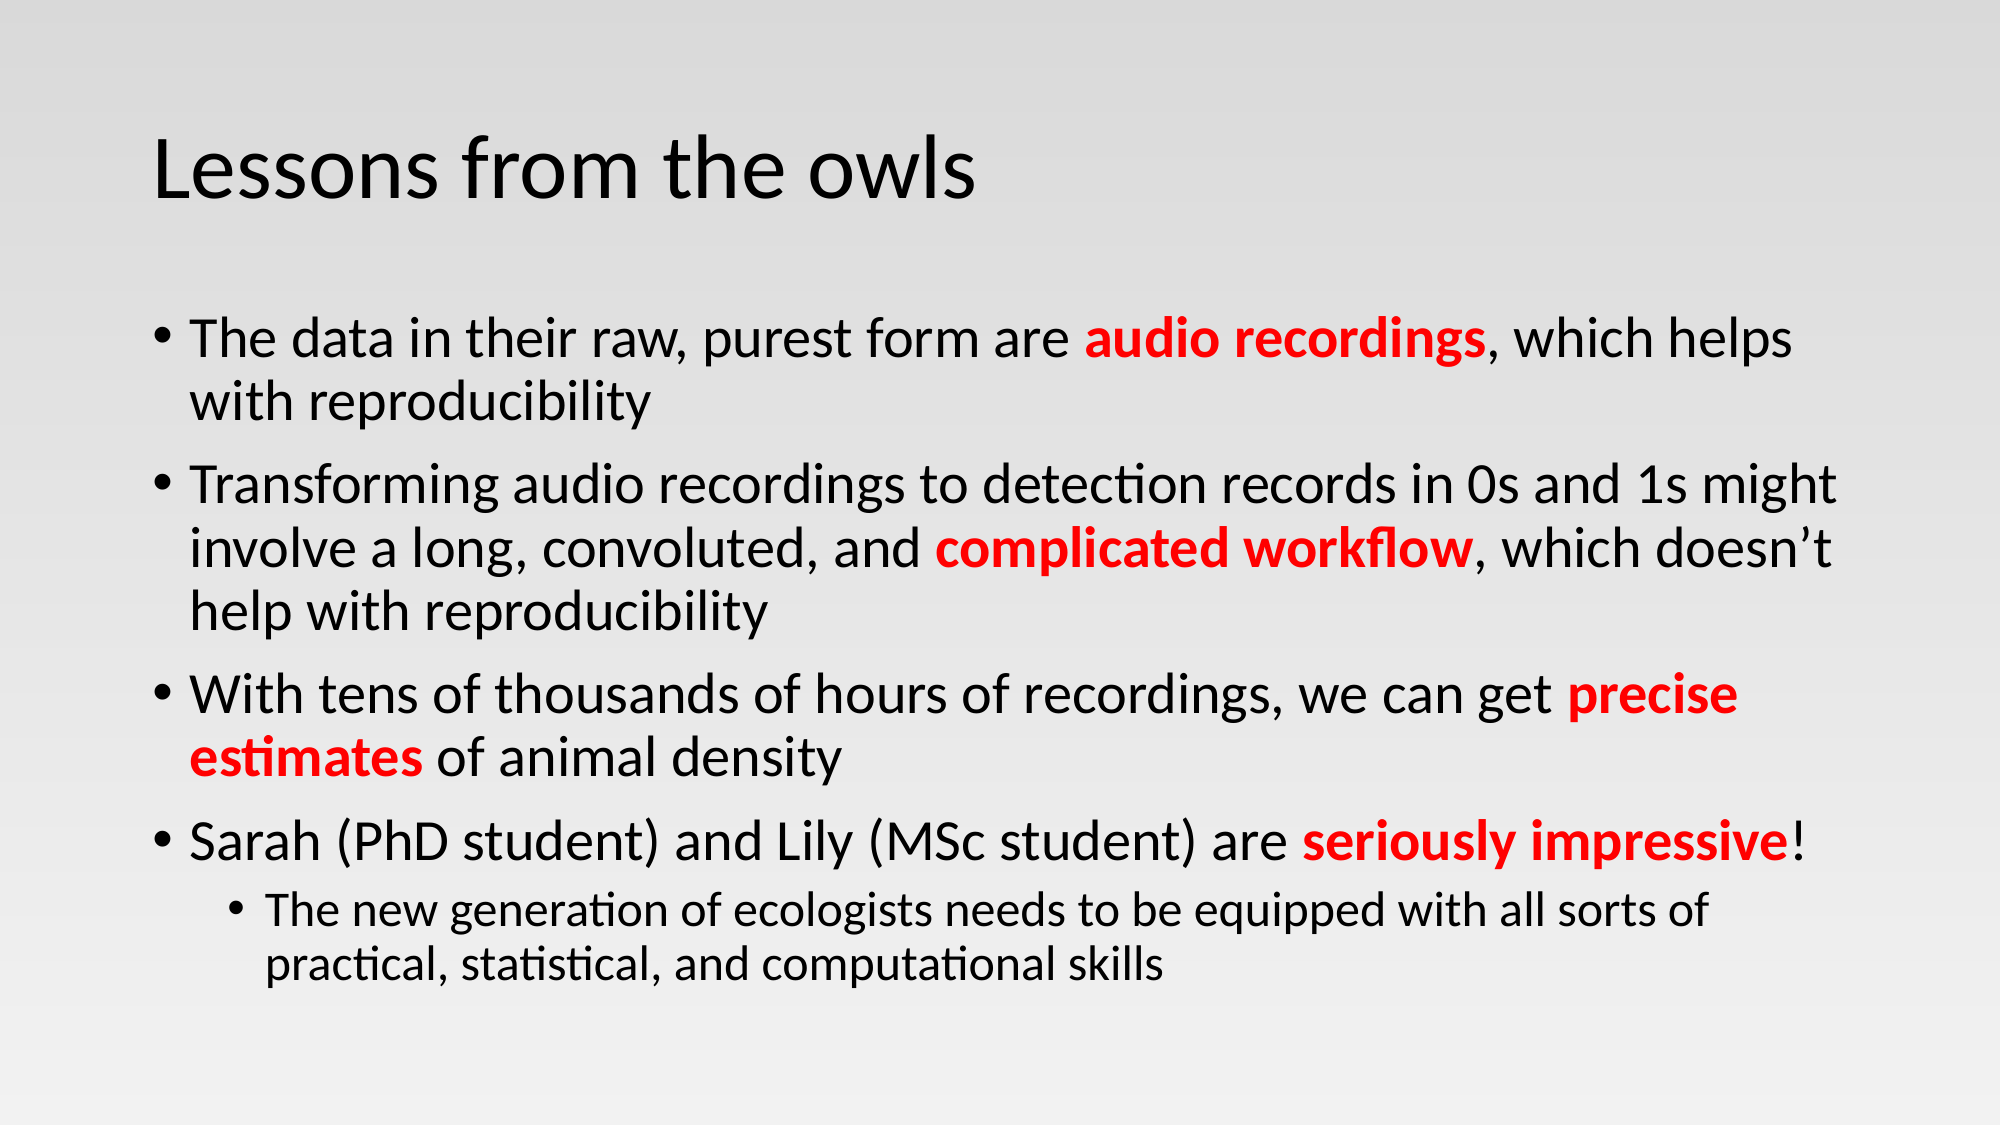

# Lessons from the owls
The data in their raw, purest form are audio recordings, which helps with reproducibility
Transforming audio recordings to detection records in 0s and 1s might involve a long, convoluted, and complicated workflow, which doesn’t help with reproducibility
With tens of thousands of hours of recordings, we can get precise estimates of animal density
Sarah (PhD student) and Lily (MSc student) are seriously impressive!
The new generation of ecologists needs to be equipped with all sorts of practical, statistical, and computational skills